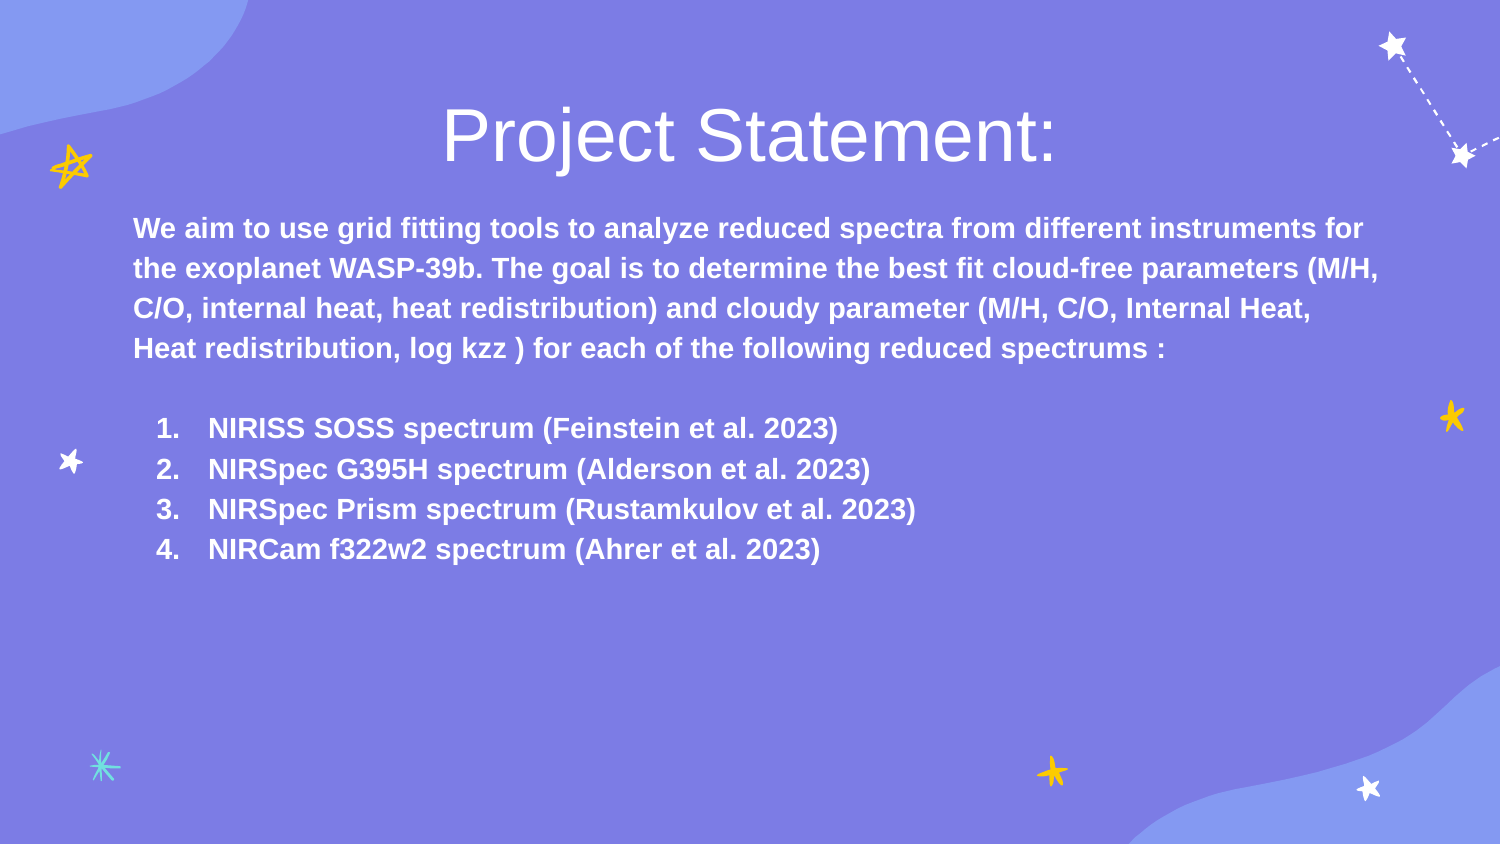

# Project Statement:
We aim to use grid fitting tools to analyze reduced spectra from different instruments for the exoplanet WASP-39b. The goal is to determine the best fit cloud-free parameters (M/H, C/O, internal heat, heat redistribution) and cloudy parameter (M/H, C/O, Internal Heat, Heat redistribution, log kzz ) for each of the following reduced spectrums :

NIRISS SOSS spectrum (Feinstein et al. 2023)
NIRSpec G395H spectrum (Alderson et al. 2023)
NIRSpec Prism spectrum (Rustamkulov et al. 2023)
NIRCam f322w2 spectrum (Ahrer et al. 2023)